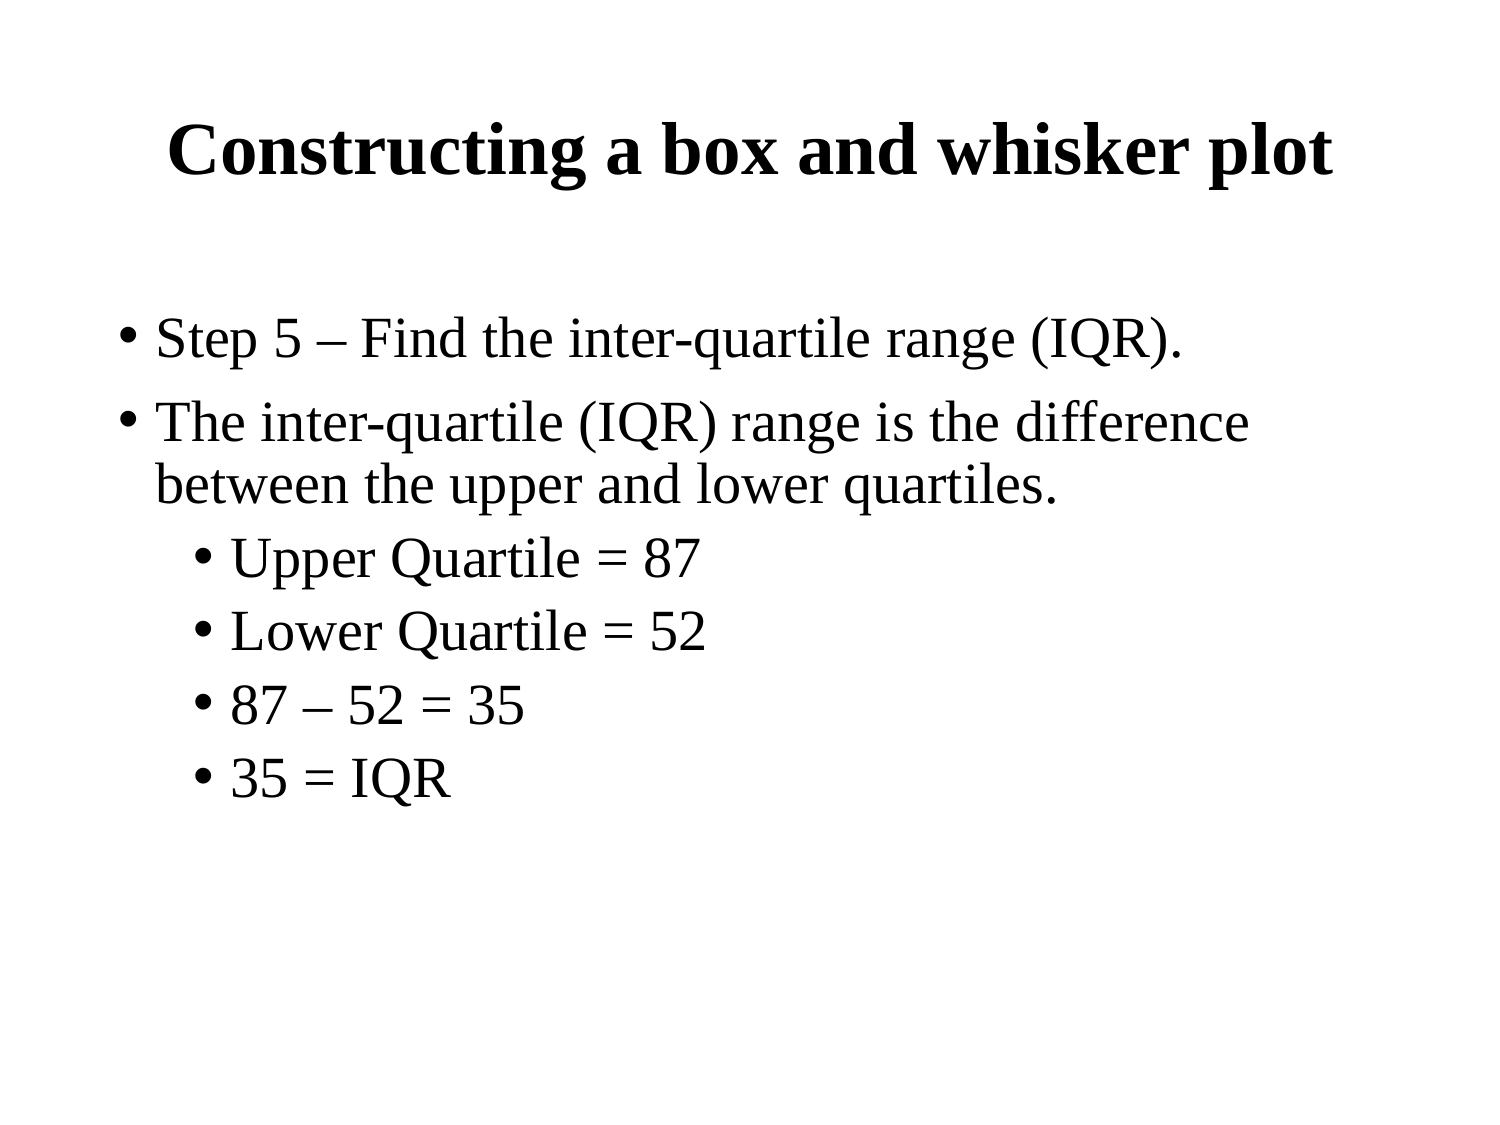

# Constructing a box and whisker plot
Step 5 – Find the inter-quartile range (IQR).
The inter-quartile (IQR) range is the difference between the upper and lower quartiles.
Upper Quartile = 87
Lower Quartile = 52
87 – 52 = 35
35 = IQR